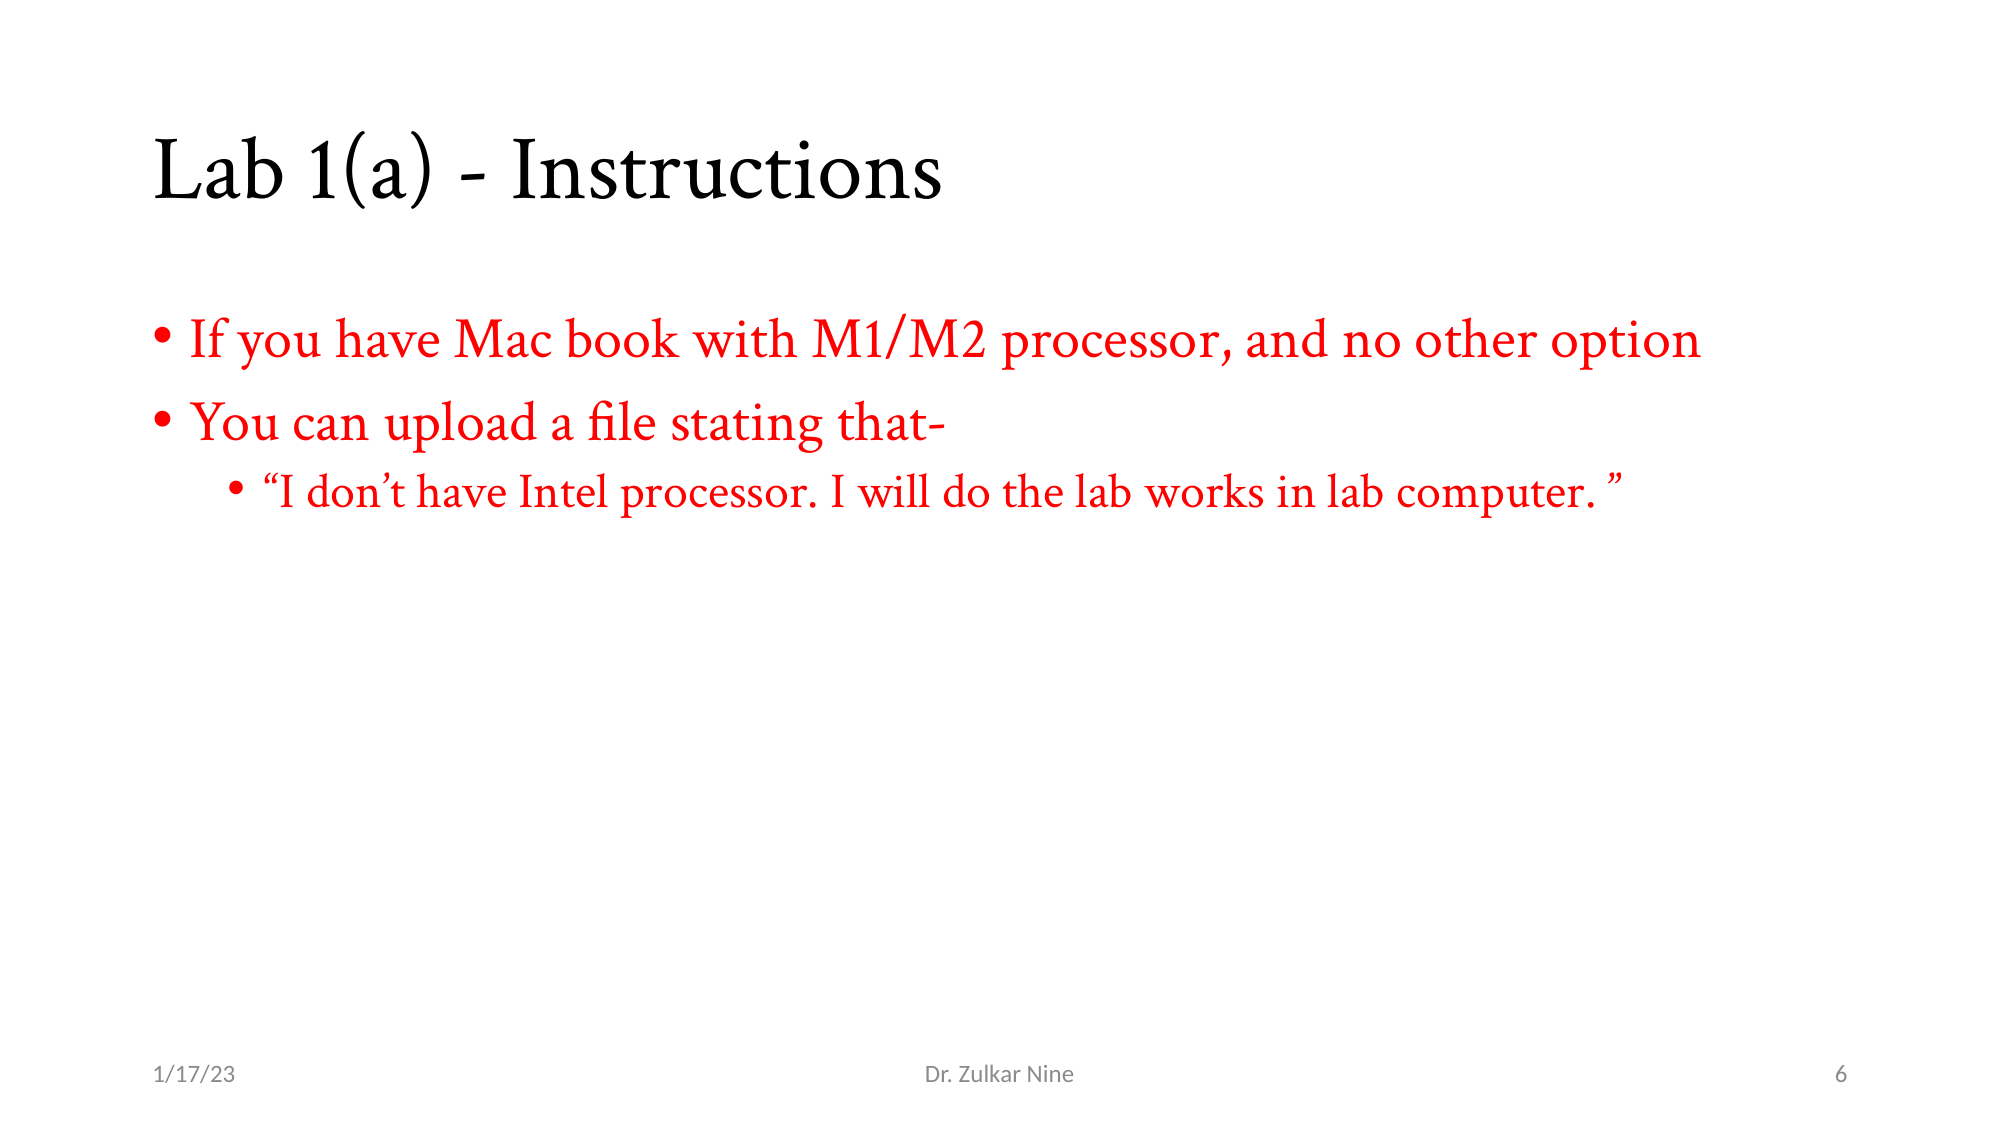

# Lab 1(a) - Instructions
If you have Mac book with M1/M2 processor, and no other option
You can upload a file stating that-
“I don’t have Intel processor. I will do the lab works in lab computer. ”
1/17/23
Dr. Zulkar Nine
6